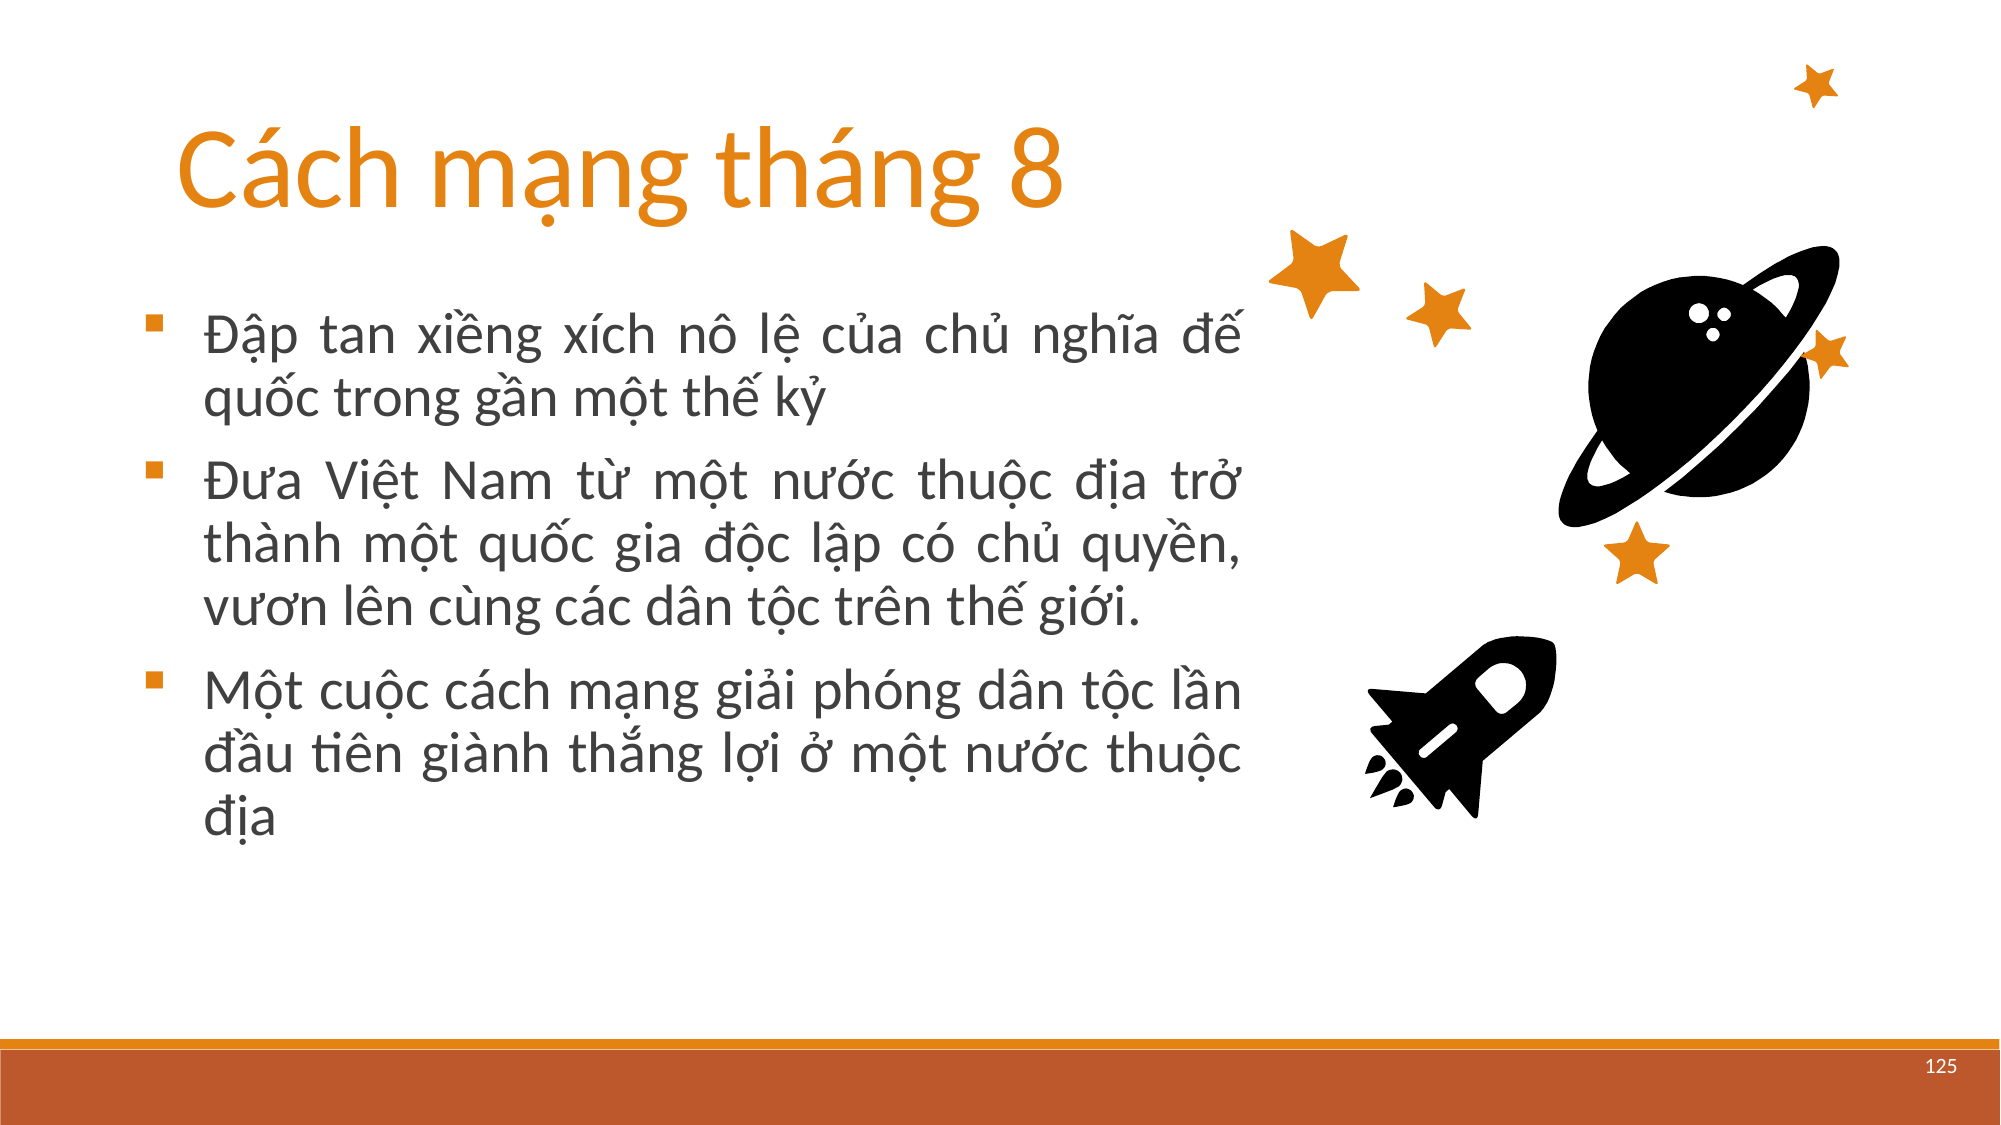

Cách mạng tháng 8

Đập tan xiềng xích nô lệ của chủ nghĩa đế quốc trong gần một thế kỷ
Đưa Việt Nam từ một nước thuộc địa trở thành một quốc gia độc lập có chủ quyền, vươn lên cùng các dân tộc trên thế giới.
Một cuộc cách mạng giải phóng dân tộc lần đầu tiên giành thắng lợi ở một nước thuộc địa

125